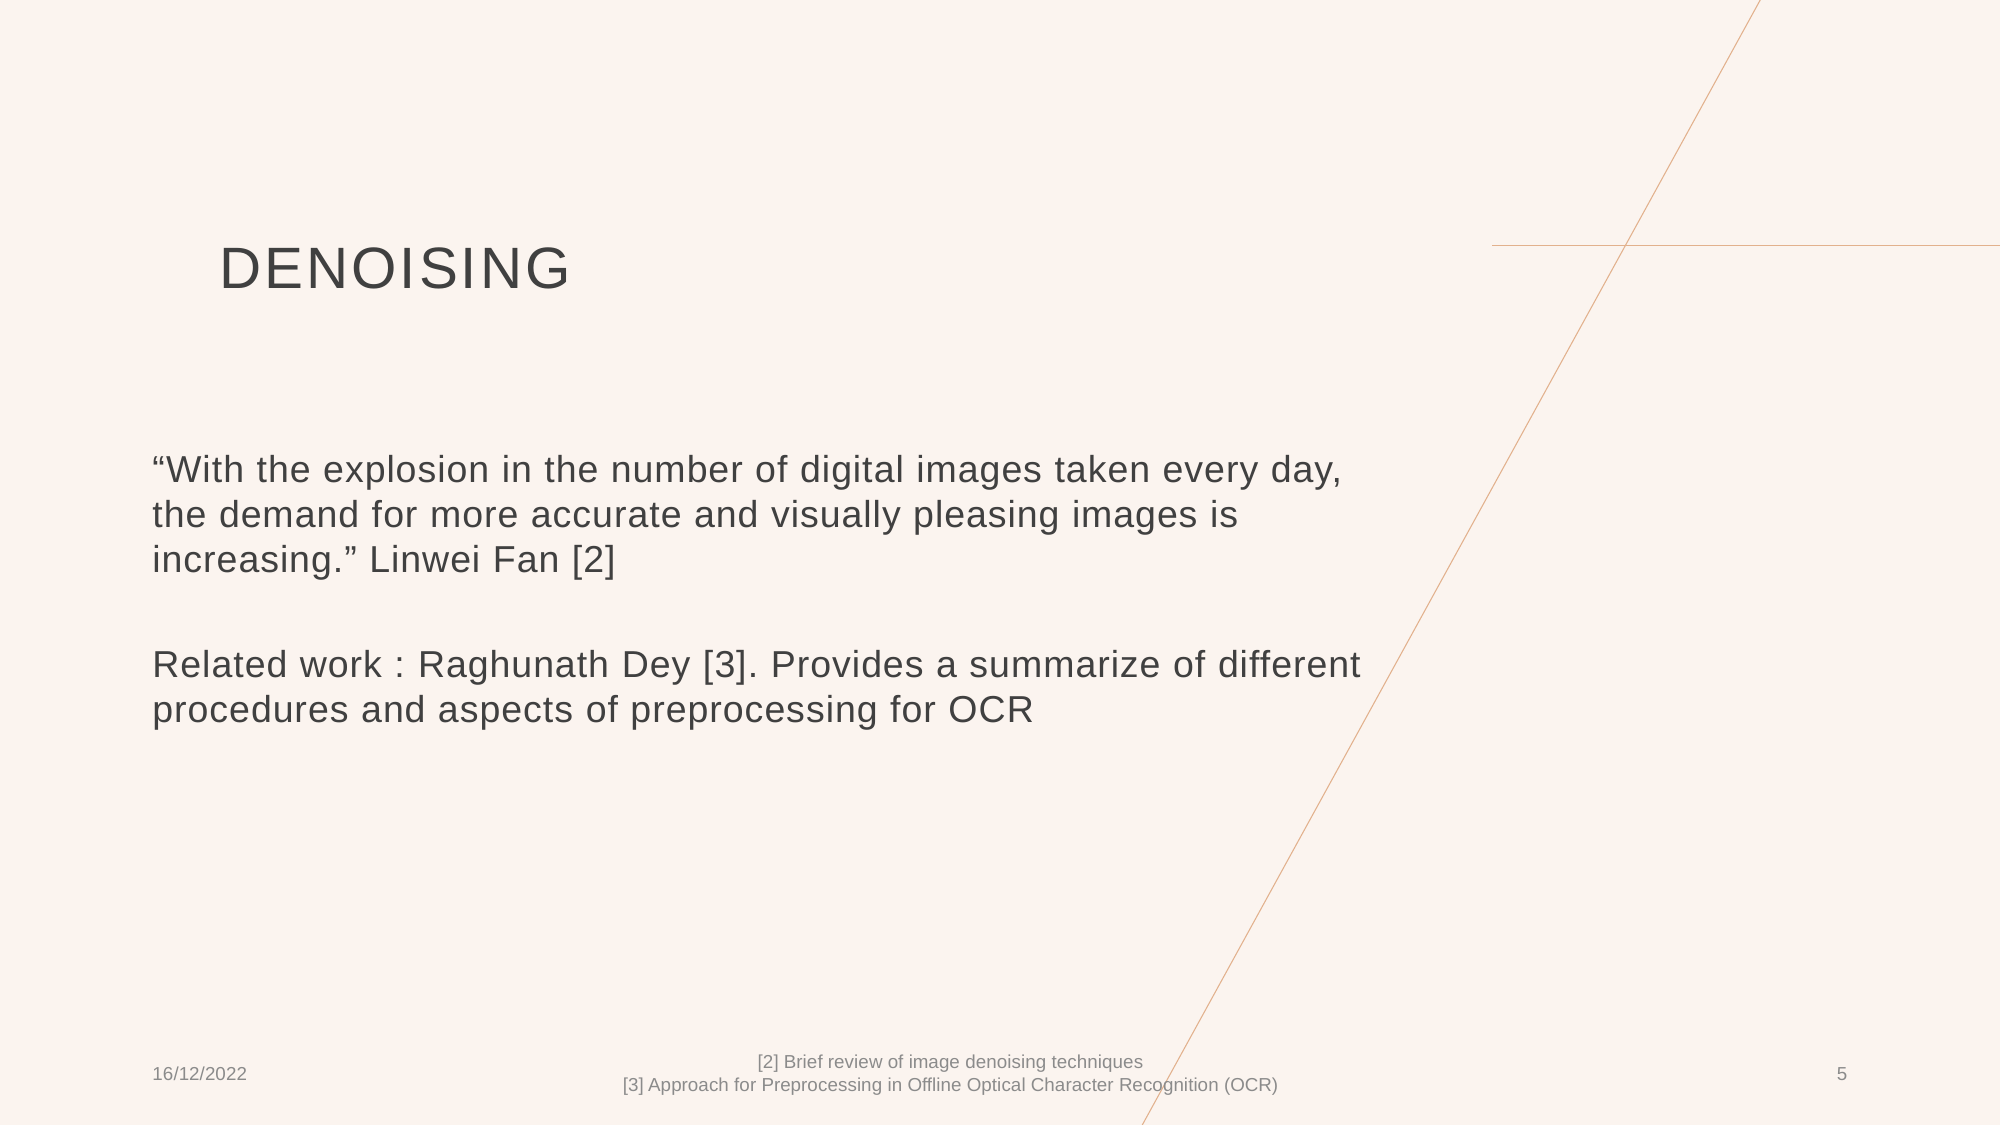

# Denoising
“With the explosion in the number of digital images taken every day, the demand for more accurate and visually pleasing images is increasing.” Linwei Fan [2]
Related work : Raghunath Dey [3]. Provides a summarize of different procedures and aspects of preprocessing for OCR
16/12/2022
[2] Brief review of image denoising techniques
[3] Approach for Preprocessing in Offline Optical Character Recognition (OCR)
5